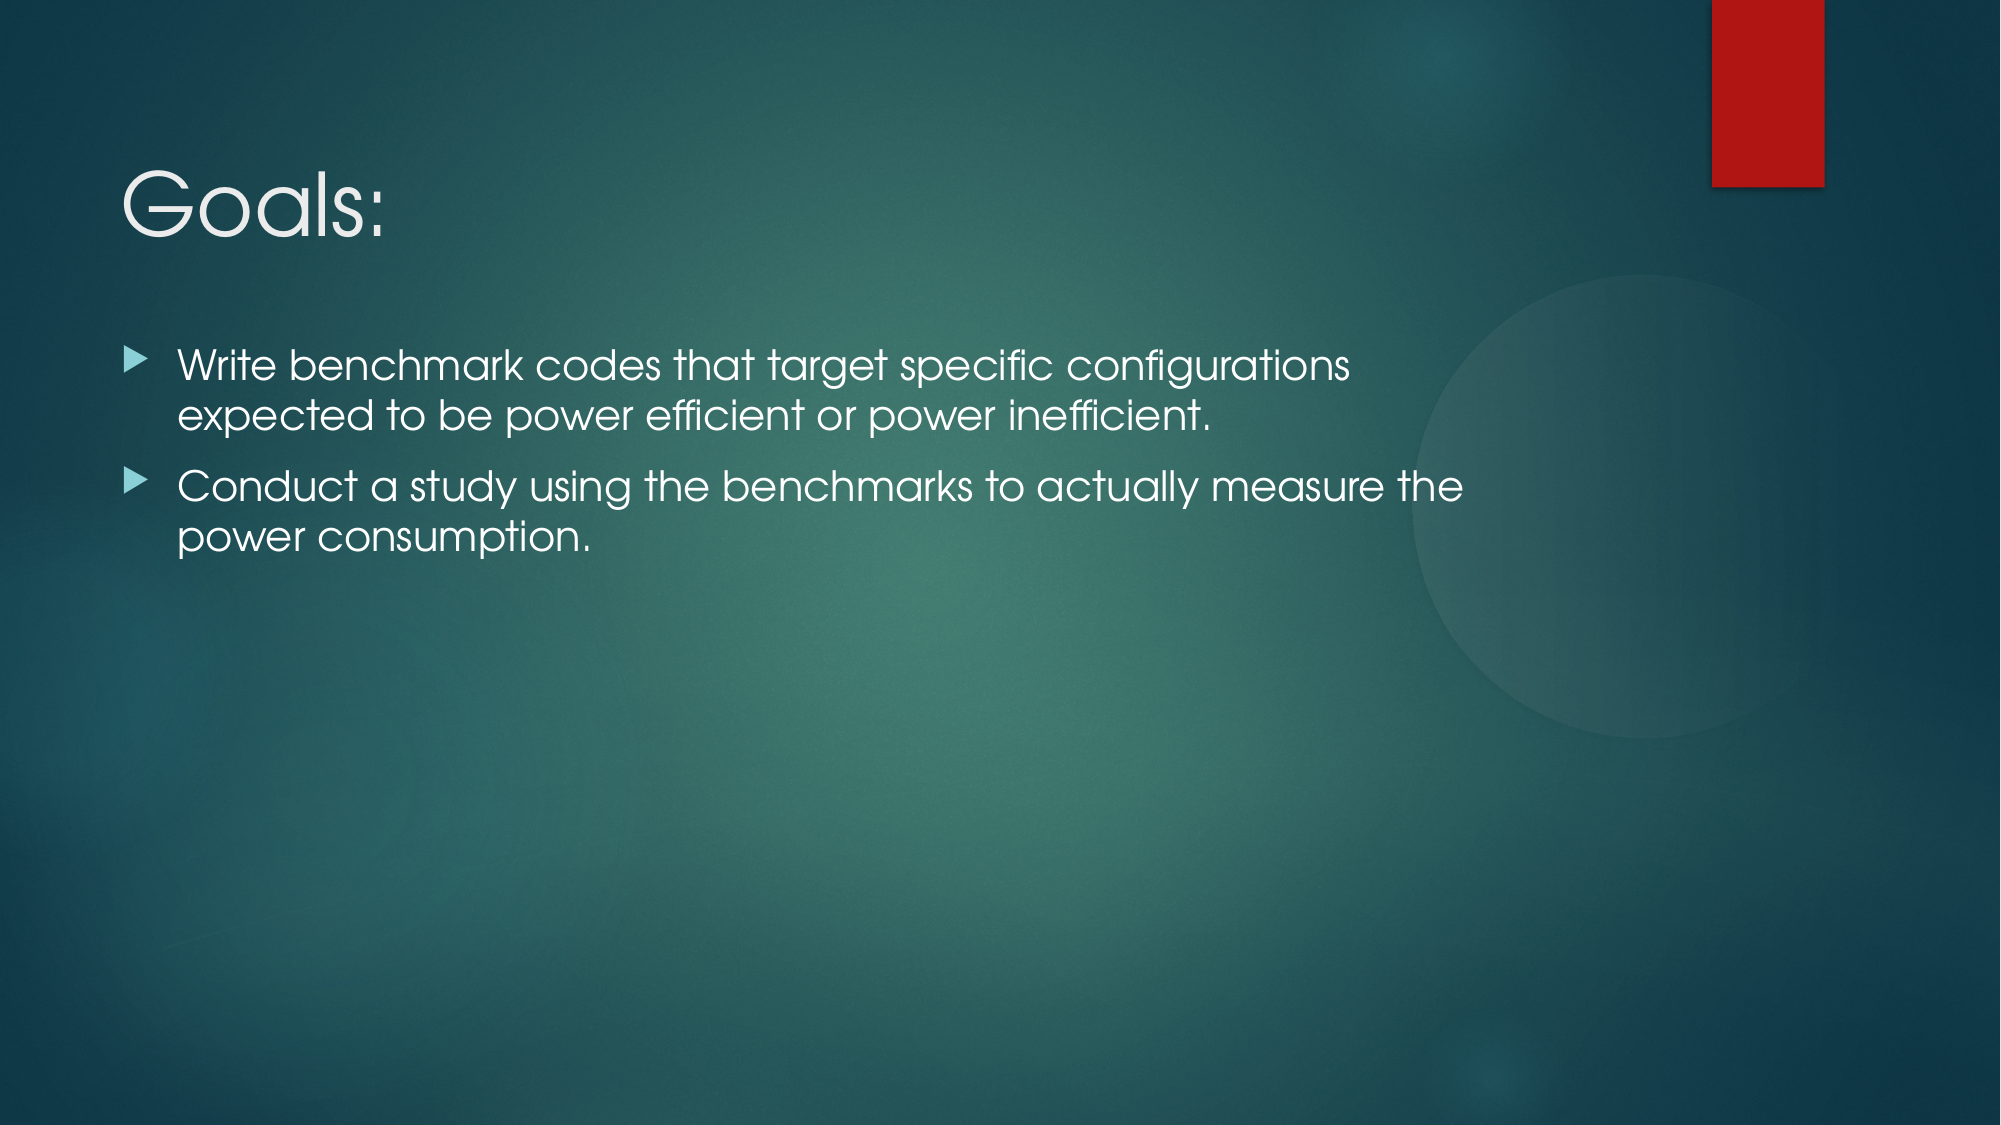

Goals:
Write benchmark codes that target specific configurations expected to be power efficient or power inefficient.
Conduct a study using the benchmarks to actually measure the power consumption.